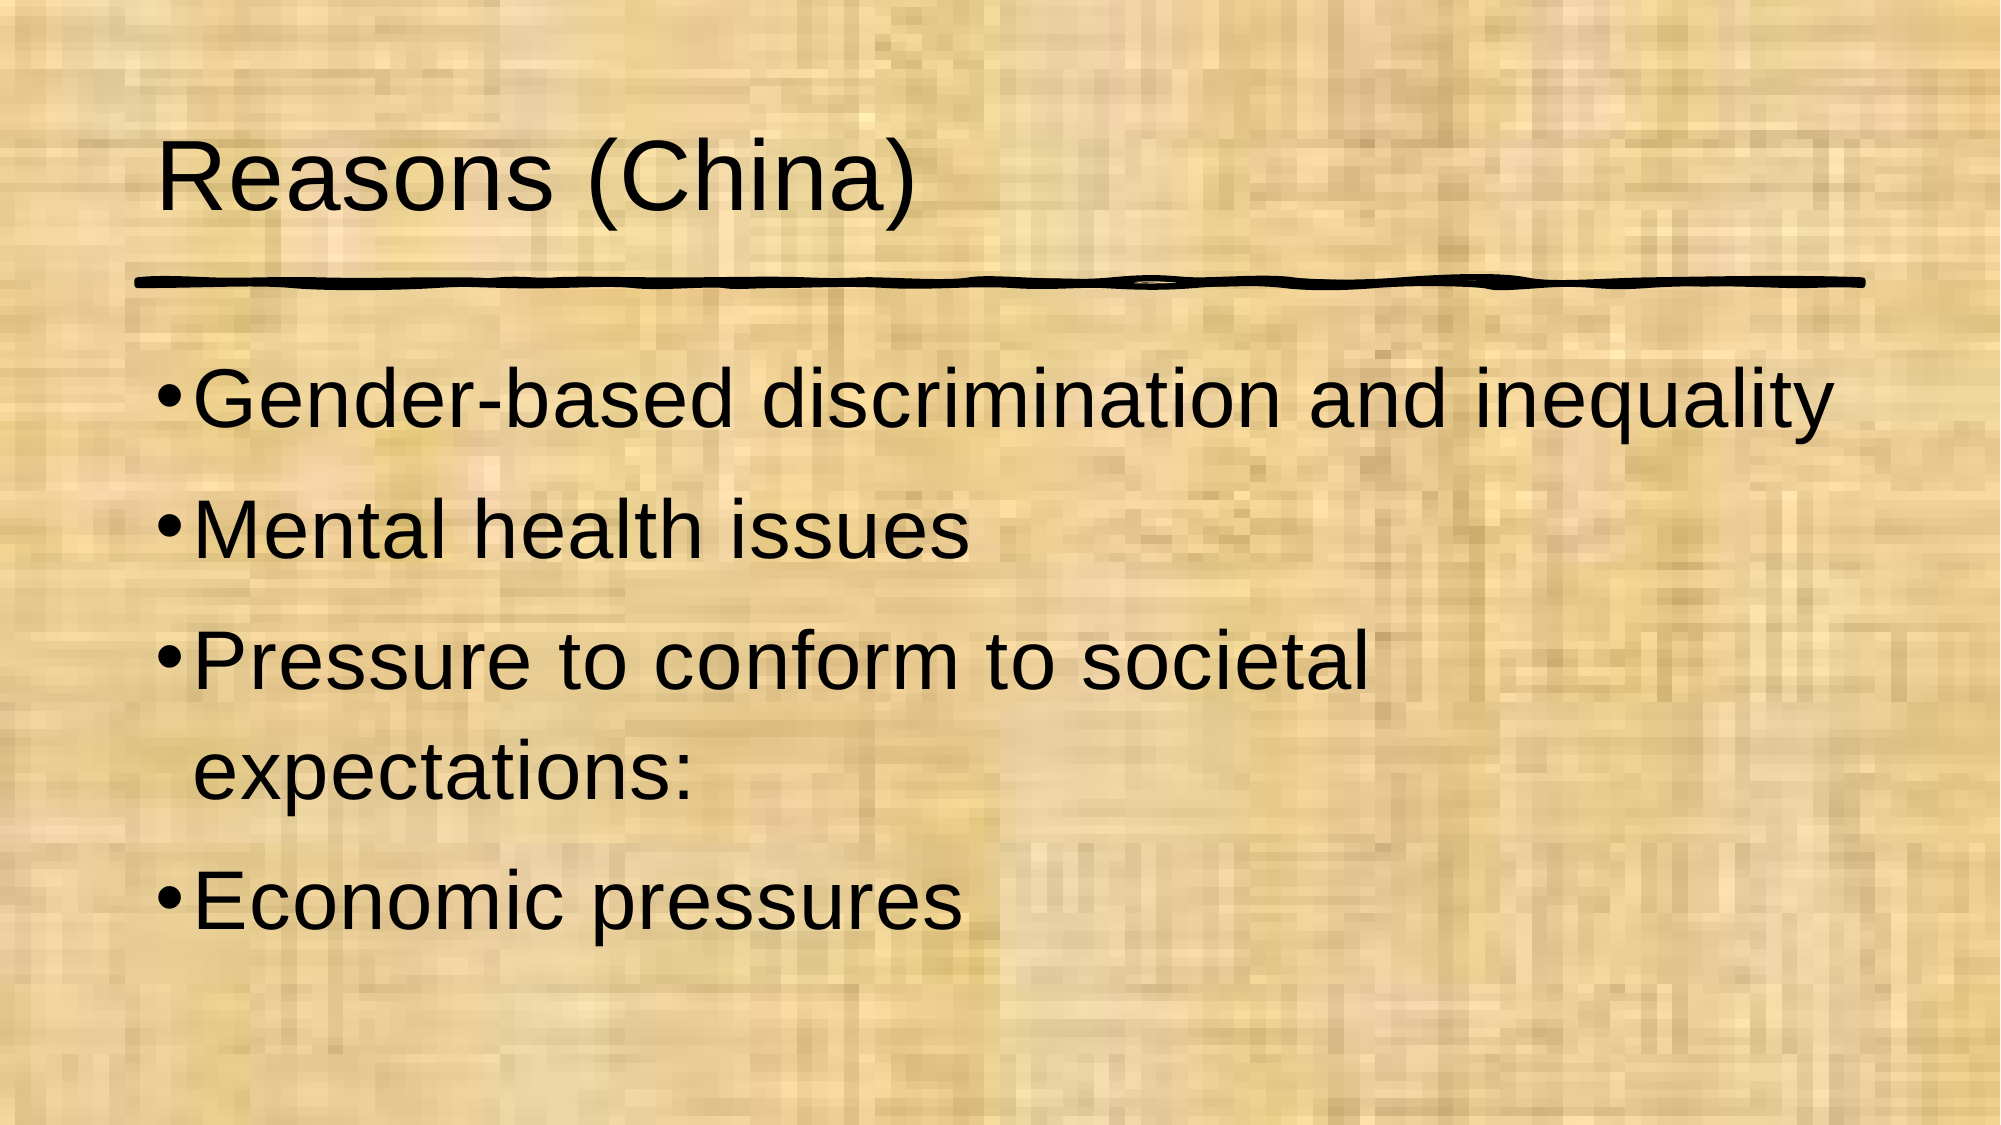

# Reasons (China)
Gender-based discrimination and inequality
Mental health issues
Pressure to conform to societal expectations:
Economic pressures